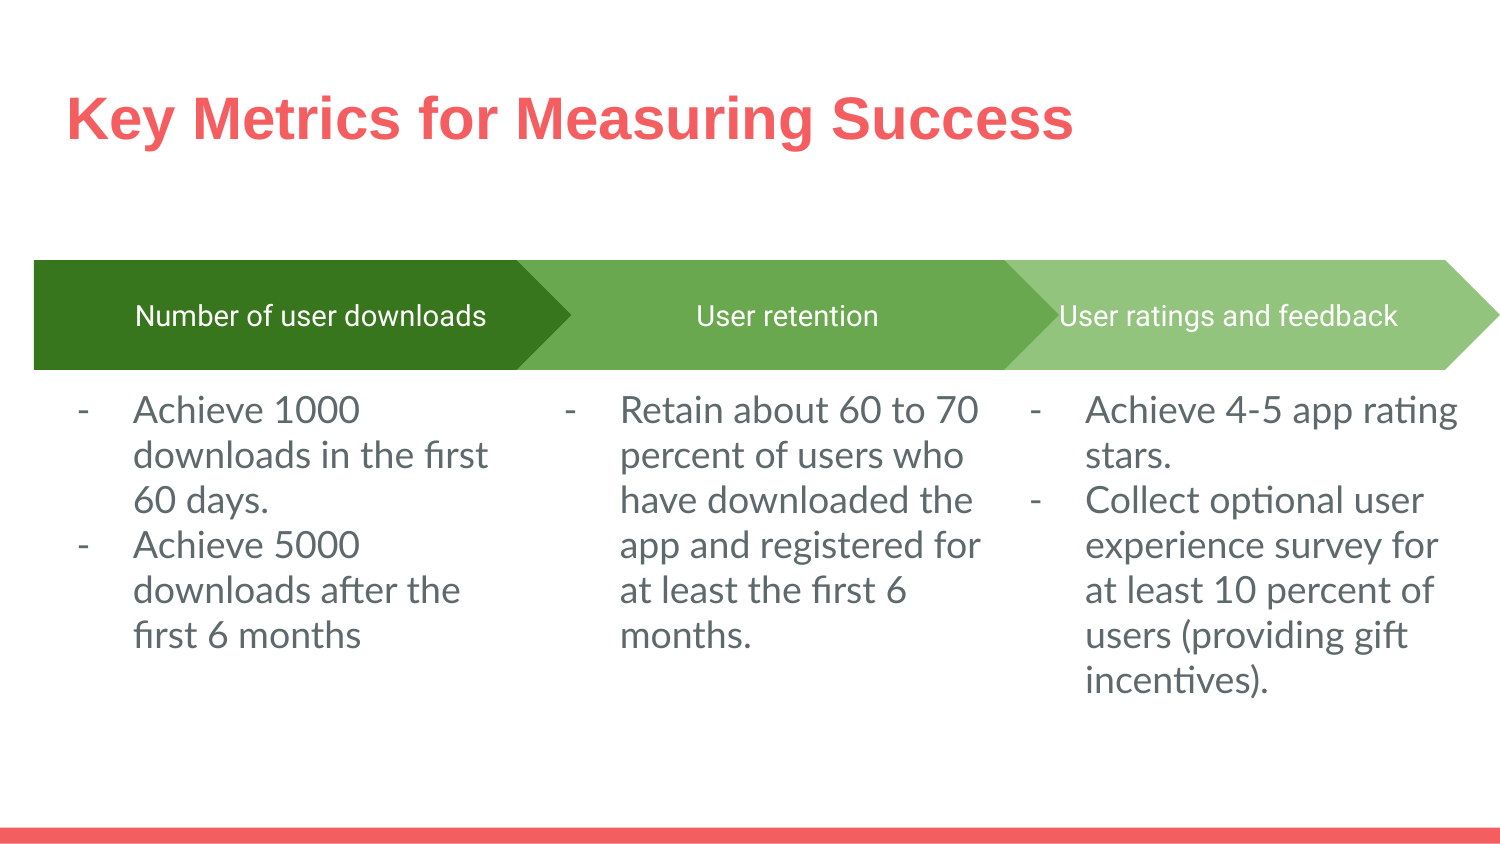

# Key Metrics for Measuring Success
User retention
User ratings and feedback
Number of user downloads
Achieve 1000 downloads in the first 60 days.
Achieve 5000 downloads after the first 6 months
Retain about 60 to 70 percent of users who have downloaded the app and registered for at least the first 6 months.
Achieve 4-5 app rating stars.
Collect optional user experience survey for at least 10 percent of users (providing gift incentives).